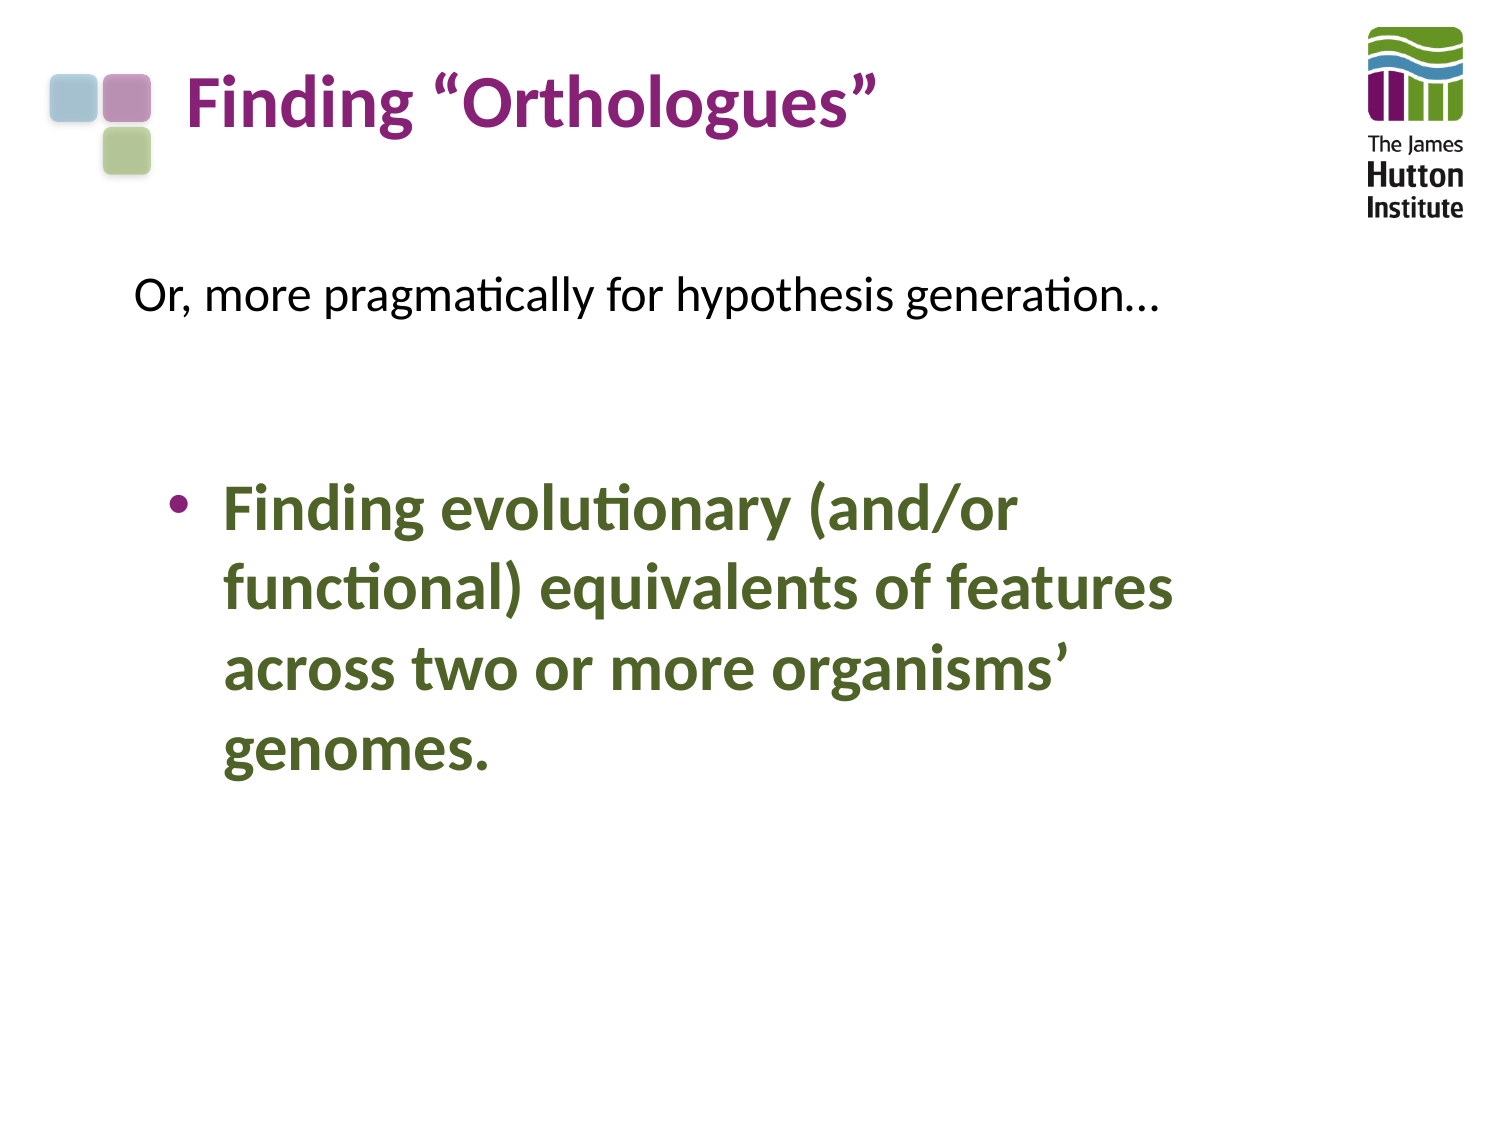

# Finding “Orthologues”
Or, more pragmatically for hypothesis generation…
Finding evolutionary (and/or functional) equivalents of features across two or more organisms’ genomes.